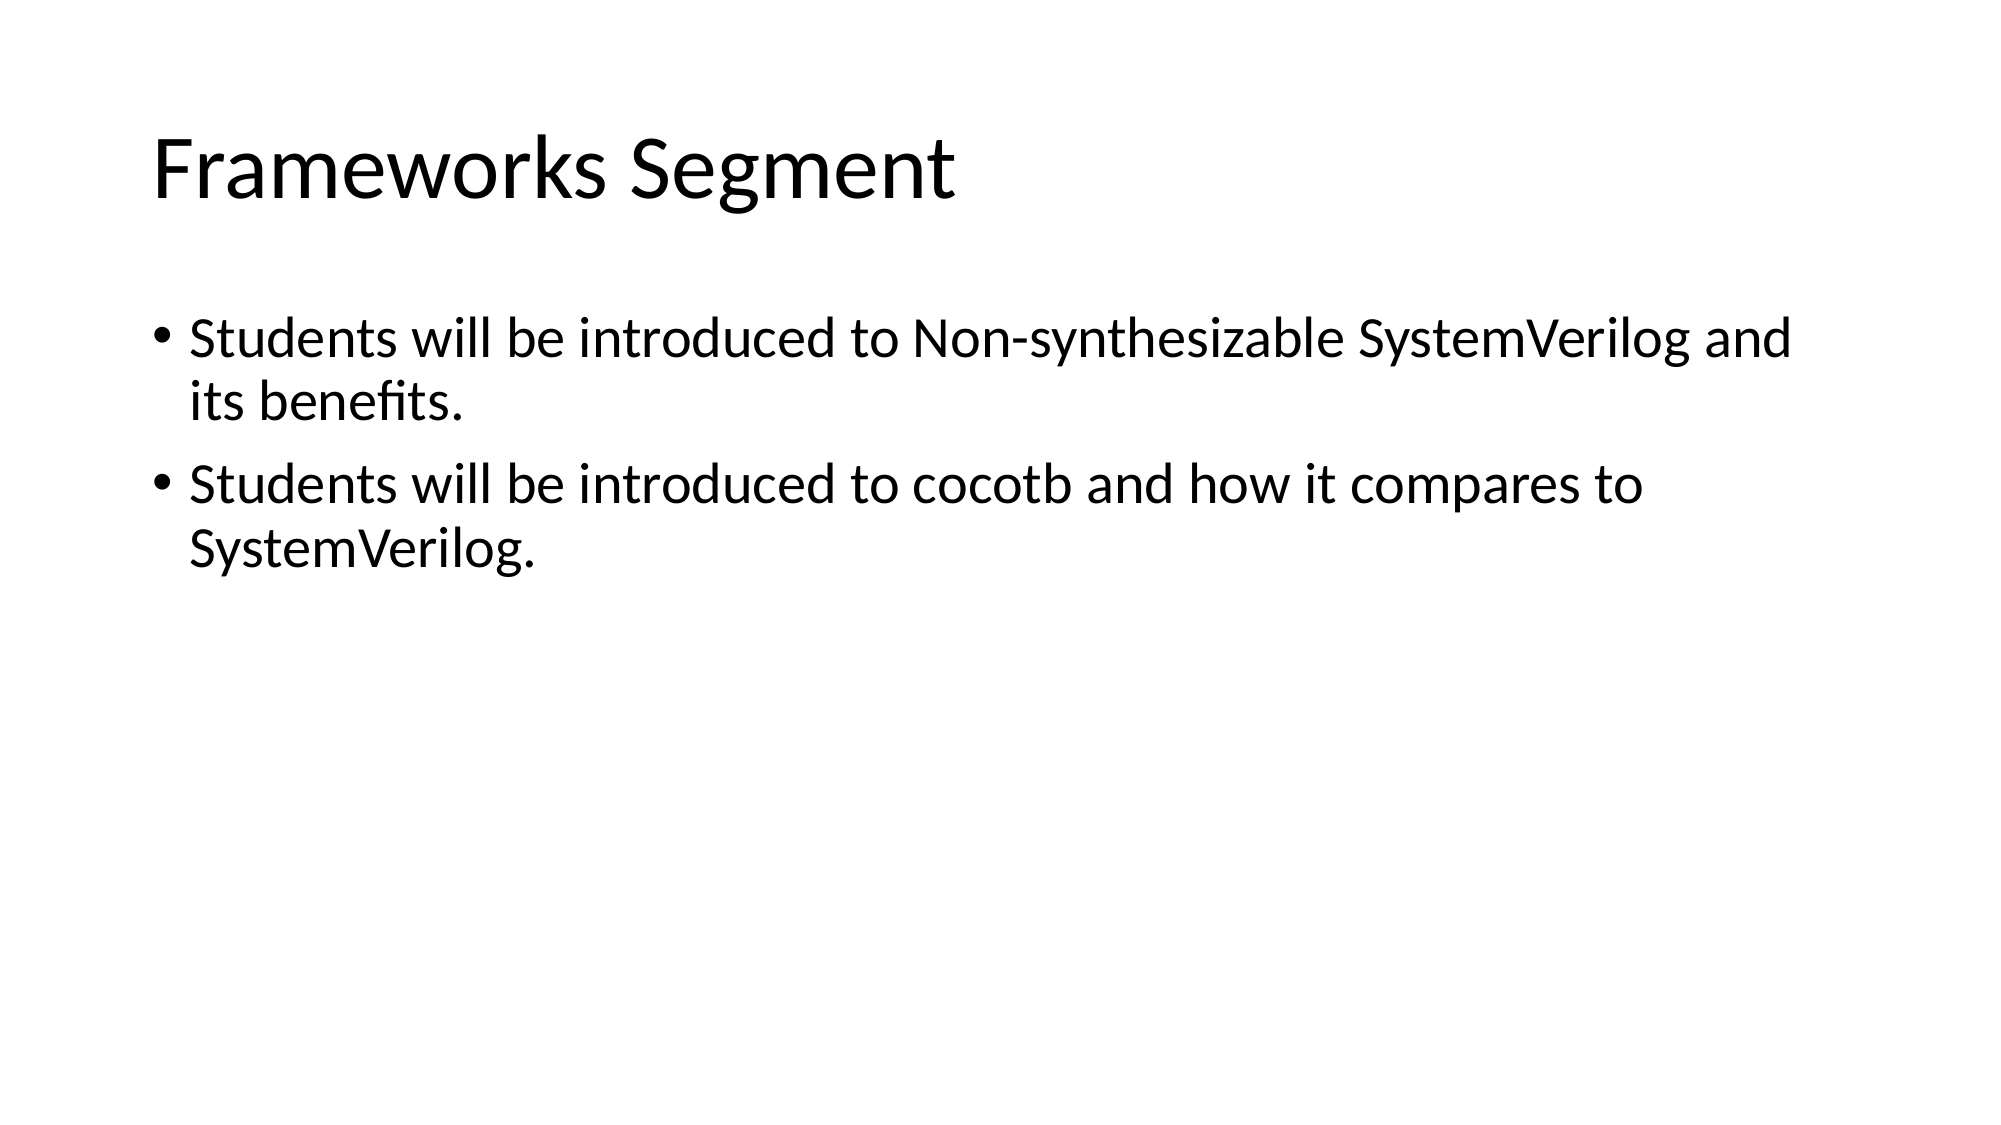

# Frameworks Segment
Students will be introduced to Non-synthesizable SystemVerilog and its benefits.
Students will be introduced to cocotb and how it compares to SystemVerilog.